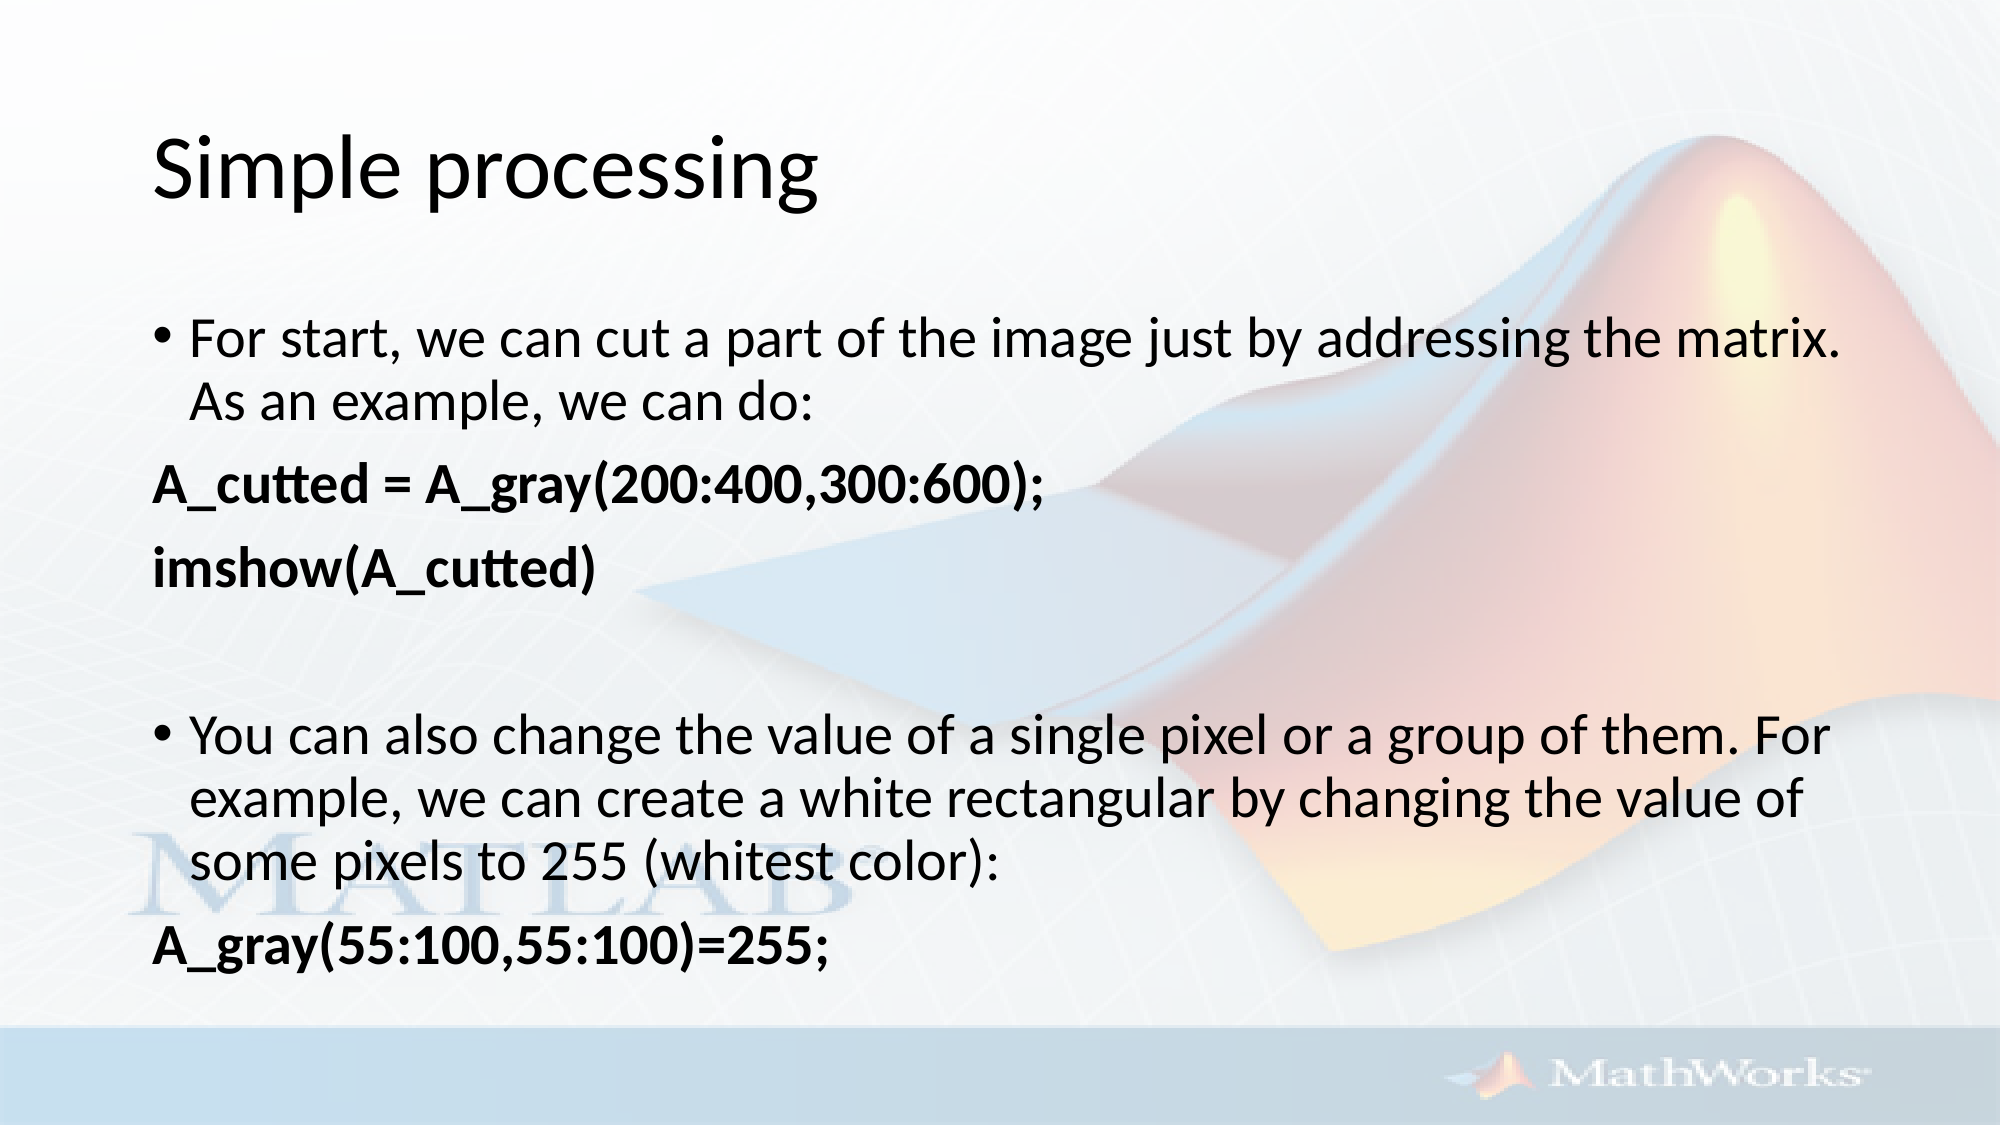

# Simple processing
For start, we can cut a part of the image just by addressing the matrix. As an example, we can do:
A_cutted = A_gray(200:400,300:600);
imshow(A_cutted)

You can also change the value of a single pixel or a group of them. For example, we can create a white rectangular by changing the value of some pixels to 255 (whitest color):
A_gray(55:100,55:100)=255;